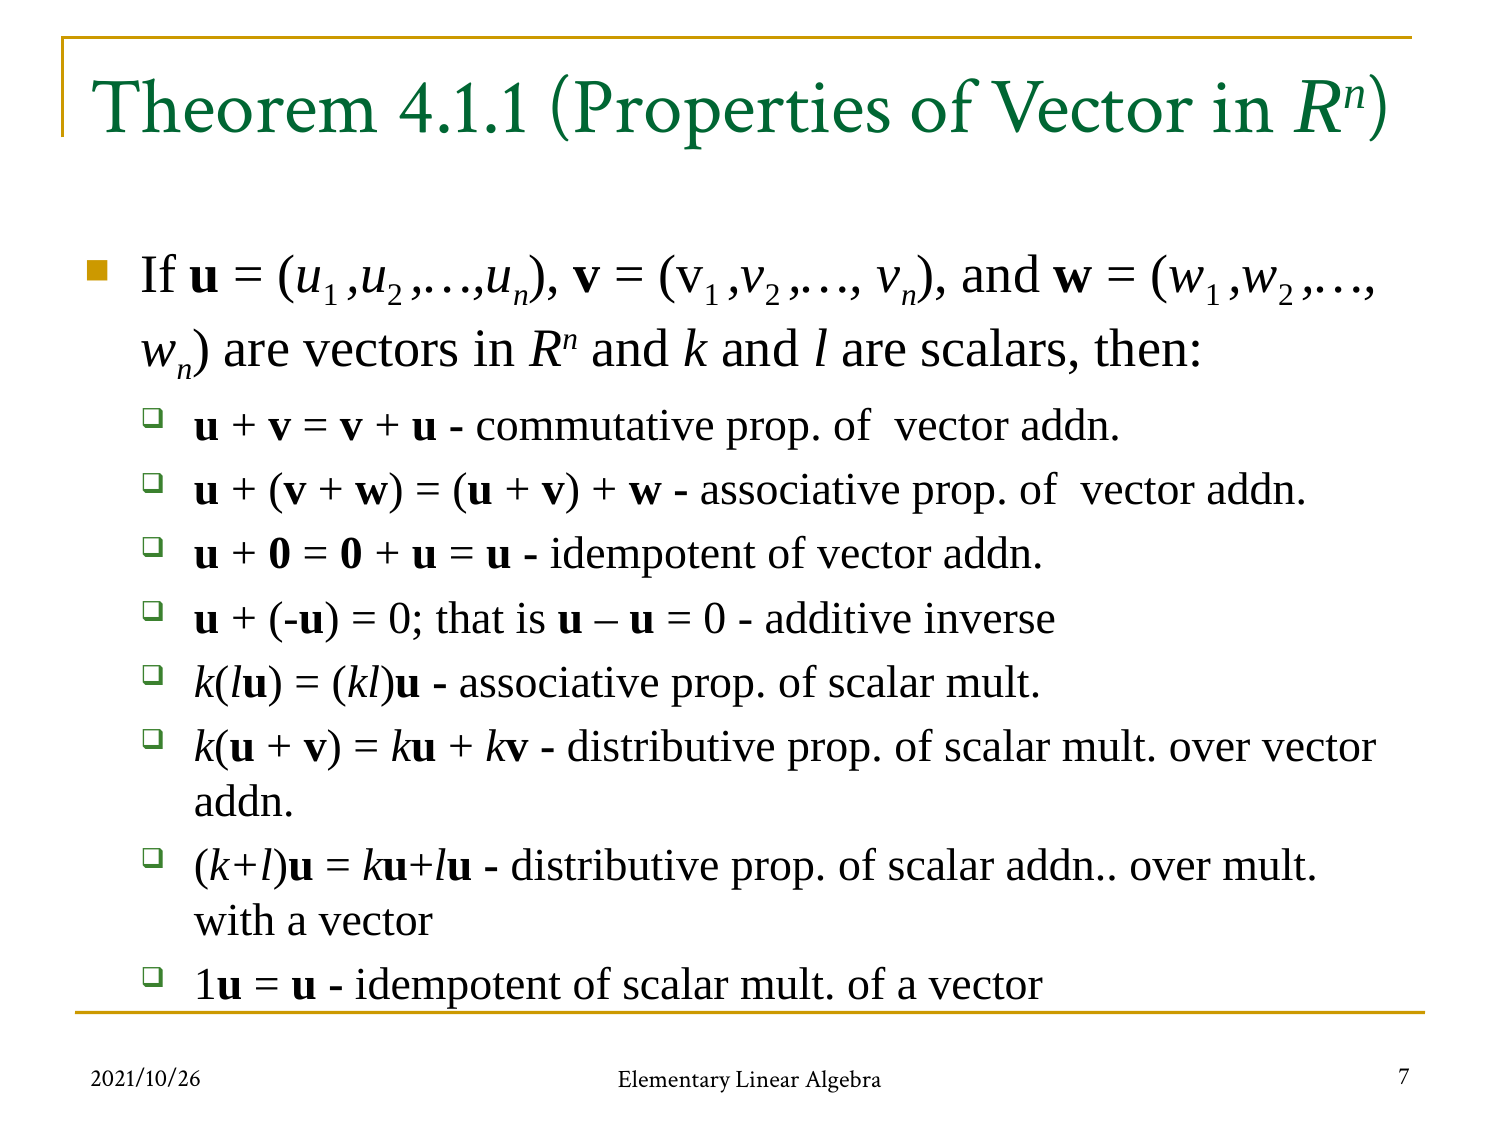

# Theorem 4.1.1 (Properties of Vector in Rn)
If u = (u1 ,u2 ,…,un), v = (v1 ,v2 ,…, vn), and w = (w1 ,w2 ,…, wn) are vectors in Rn and k and l are scalars, then:
u + v = v + u - commutative prop. of  vector addn.
u + (v + w) = (u + v) + w - associative prop. of  vector addn.
u + 0 = 0 + u = u - idempotent of vector addn.
u + (-u) = 0; that is u – u = 0 - additive inverse
k(lu) = (kl)u - associative prop. of scalar mult.
k(u + v) = ku + kv - distributive prop. of scalar mult. over vector addn.
(k+l)u = ku+lu - distributive prop. of scalar addn.. over mult. with a vector
1u = u - idempotent of scalar mult. of a vector

2021/10/26
7
Elementary Linear Algebra